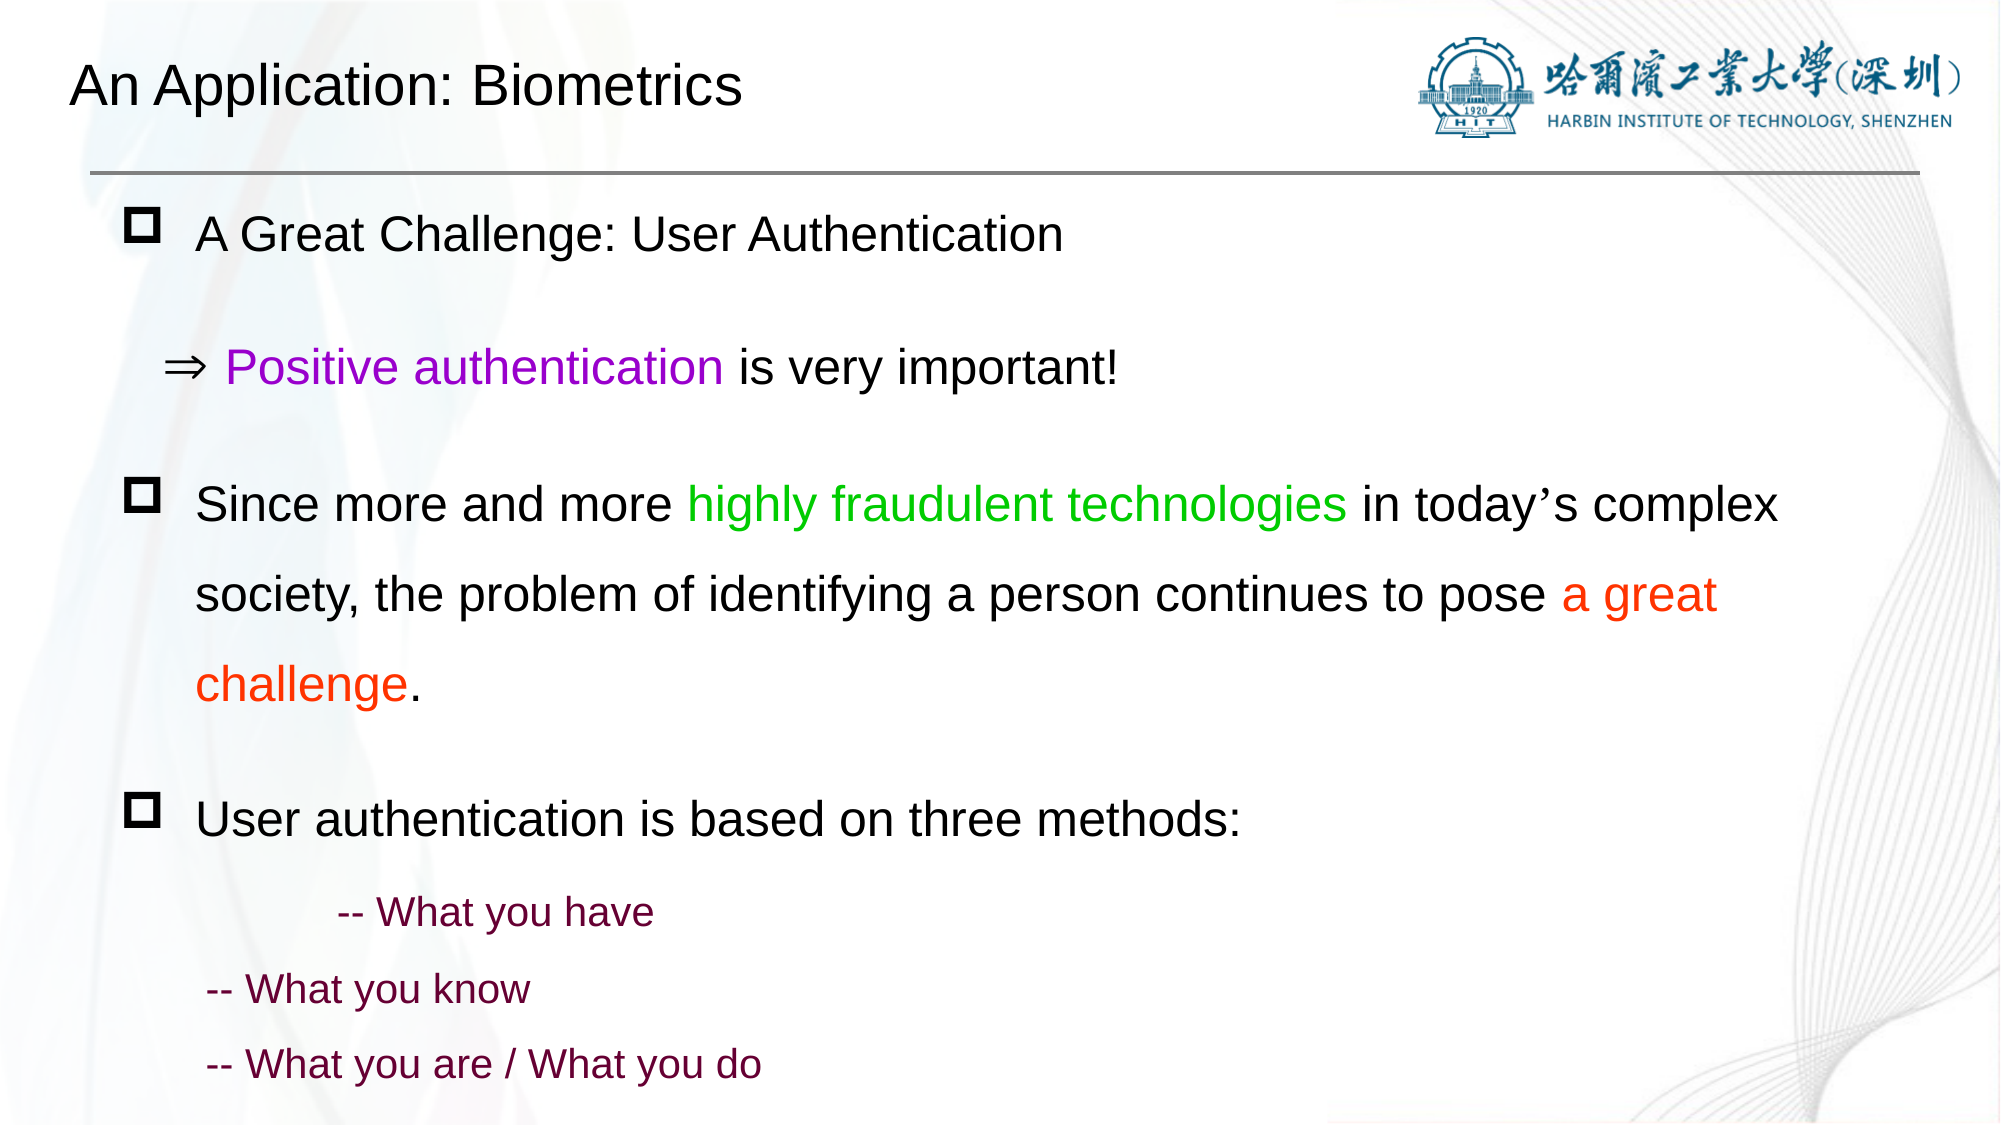

# An Application: Biometrics
A Great Challenge: User Authentication

    ⇒ Positive authentication is very important!

Since more and more highly fraudulent technologies in today’s complex society, the problem of identifying a person continues to pose a great challenge.

User authentication is based on three methods:
 		-- What you have
	-- What you know
	-- What you are / What you do